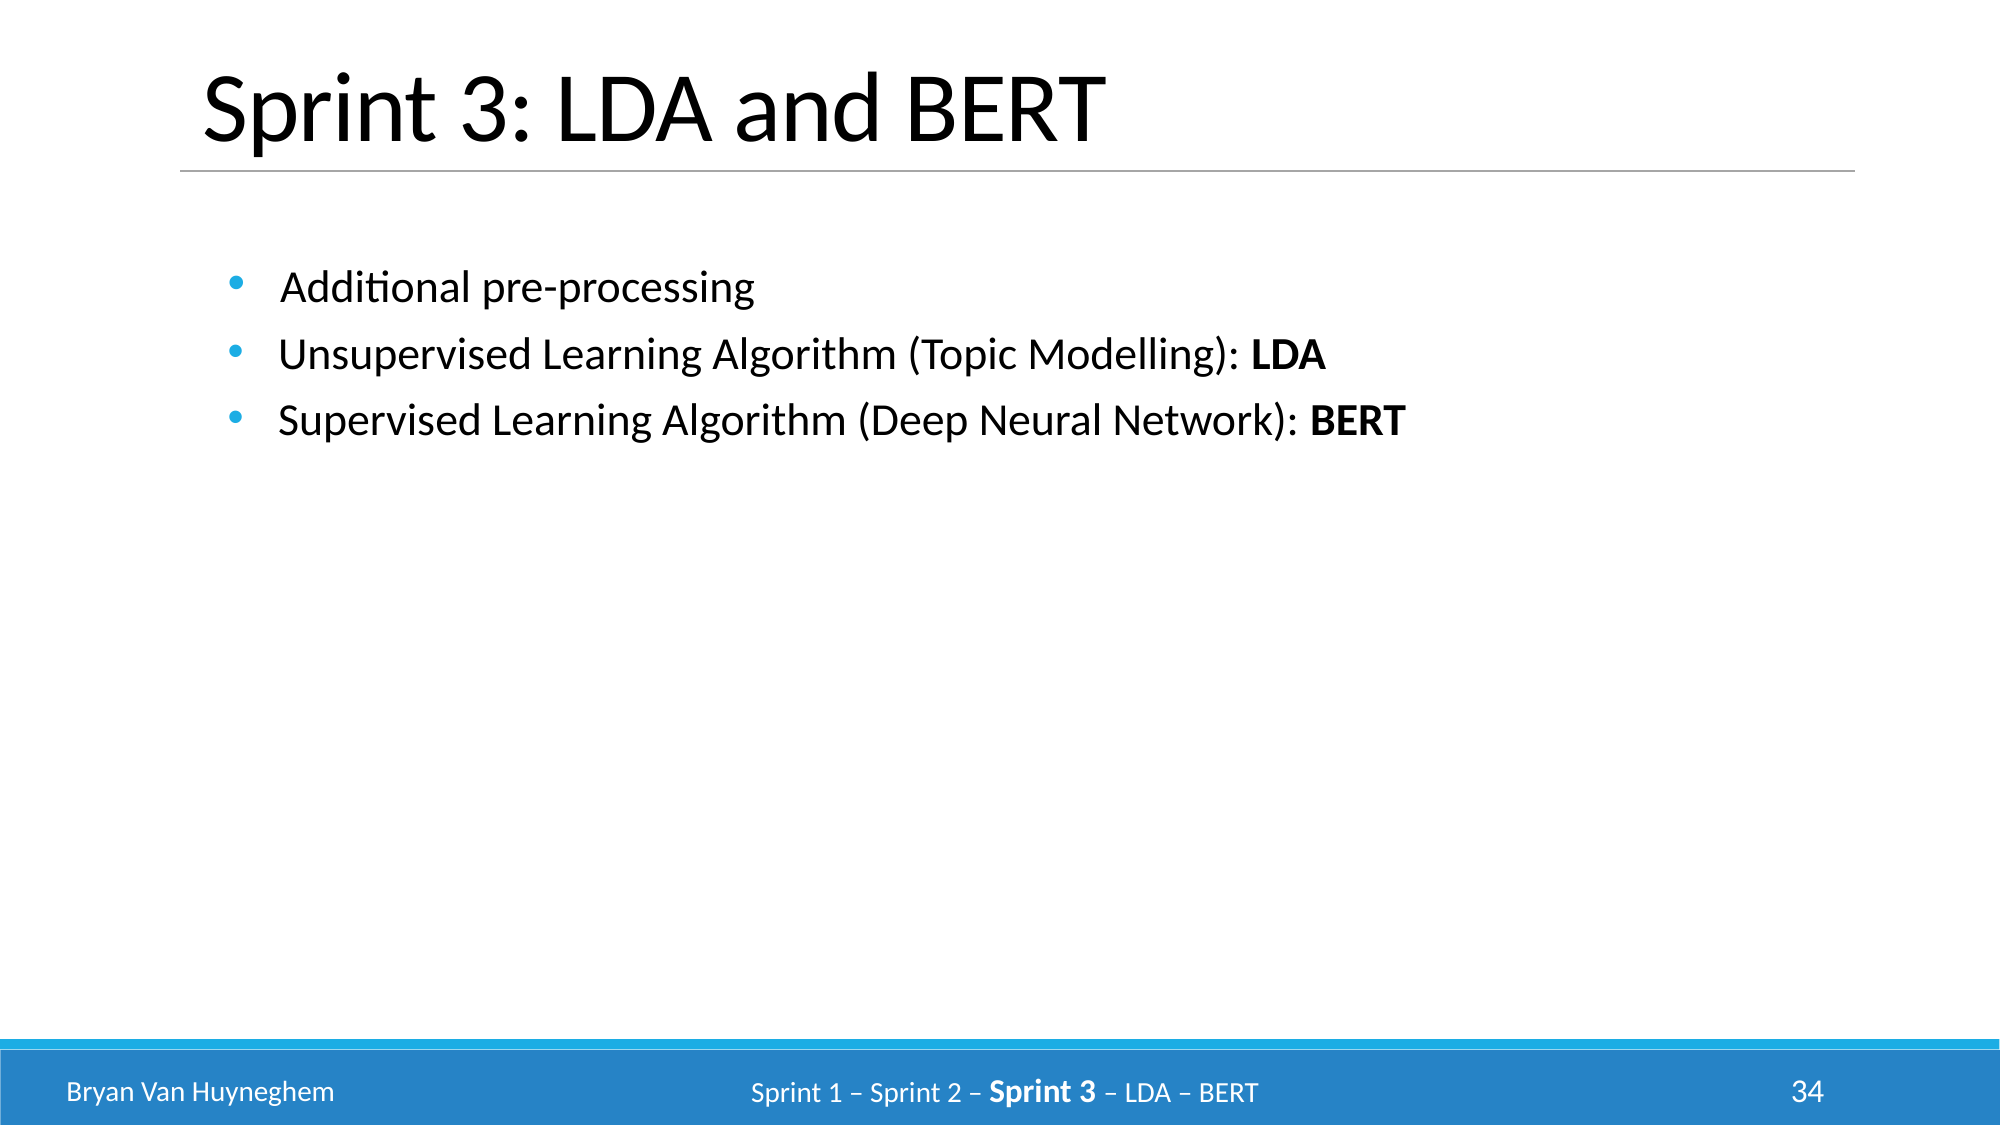

Sprint 3: LDA and BERT
  Additional pre-processing
  Unsupervised Learning Algorithm (Topic Modelling): LDA
  Supervised Learning Algorithm (Deep Neural Network): BERT

Bryan Van Huyneghem
Sprint 1 – Sprint 2 – Sprint 3 – LDA – BERT
34